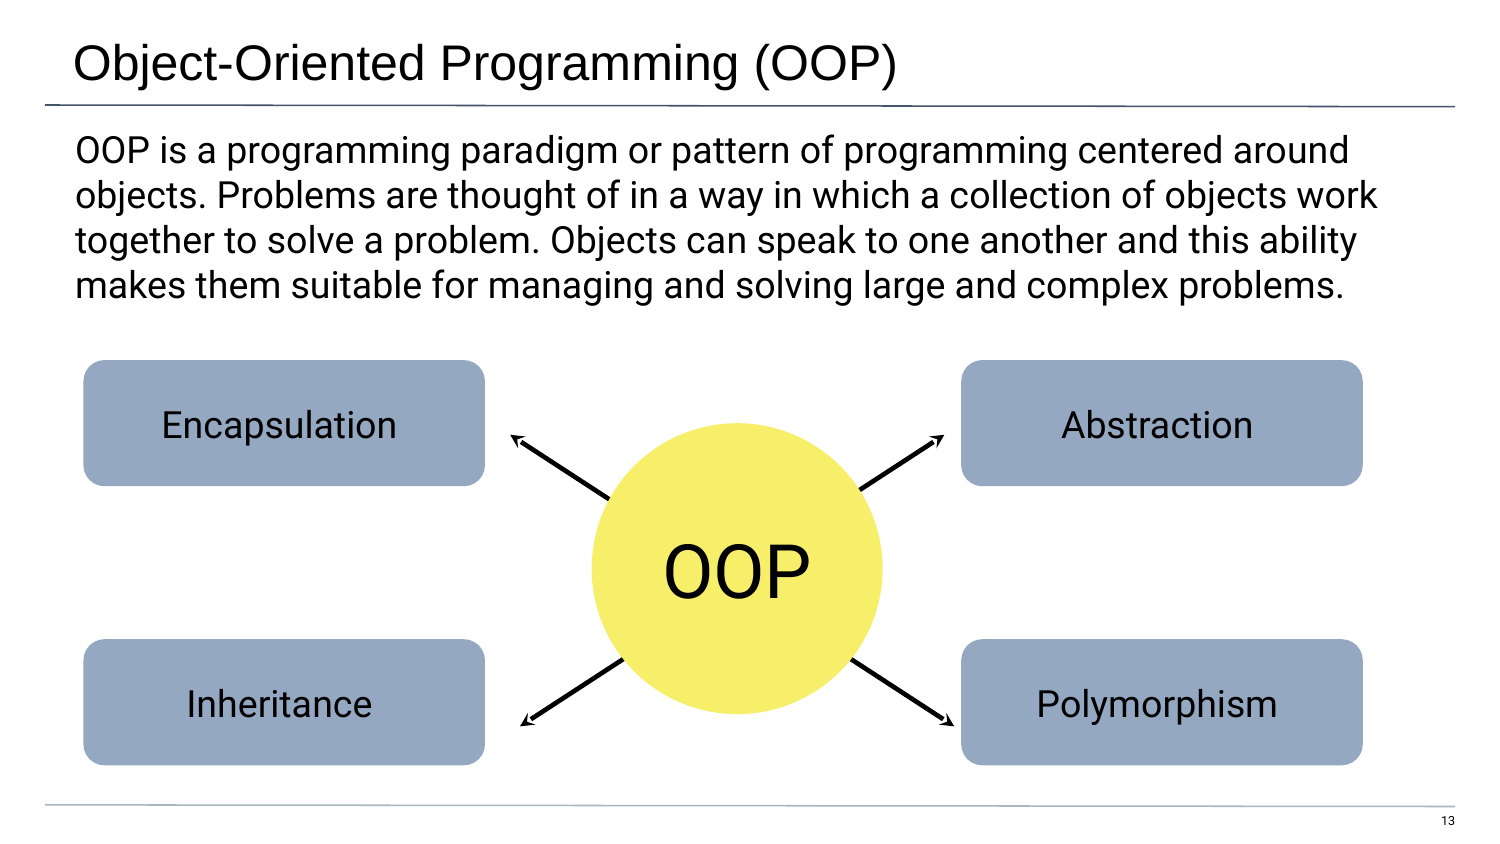

# Object-Oriented Programming (OOP)
OOP is a programming paradigm or pattern of programming centered around objects. Problems are thought of in a way in which a collection of objects work together to solve a problem. Objects can speak to one another and this ability makes them suitable for managing and solving large and complex problems.
Encapsulation
Abstraction
OOP
Inheritance
Polymorphism